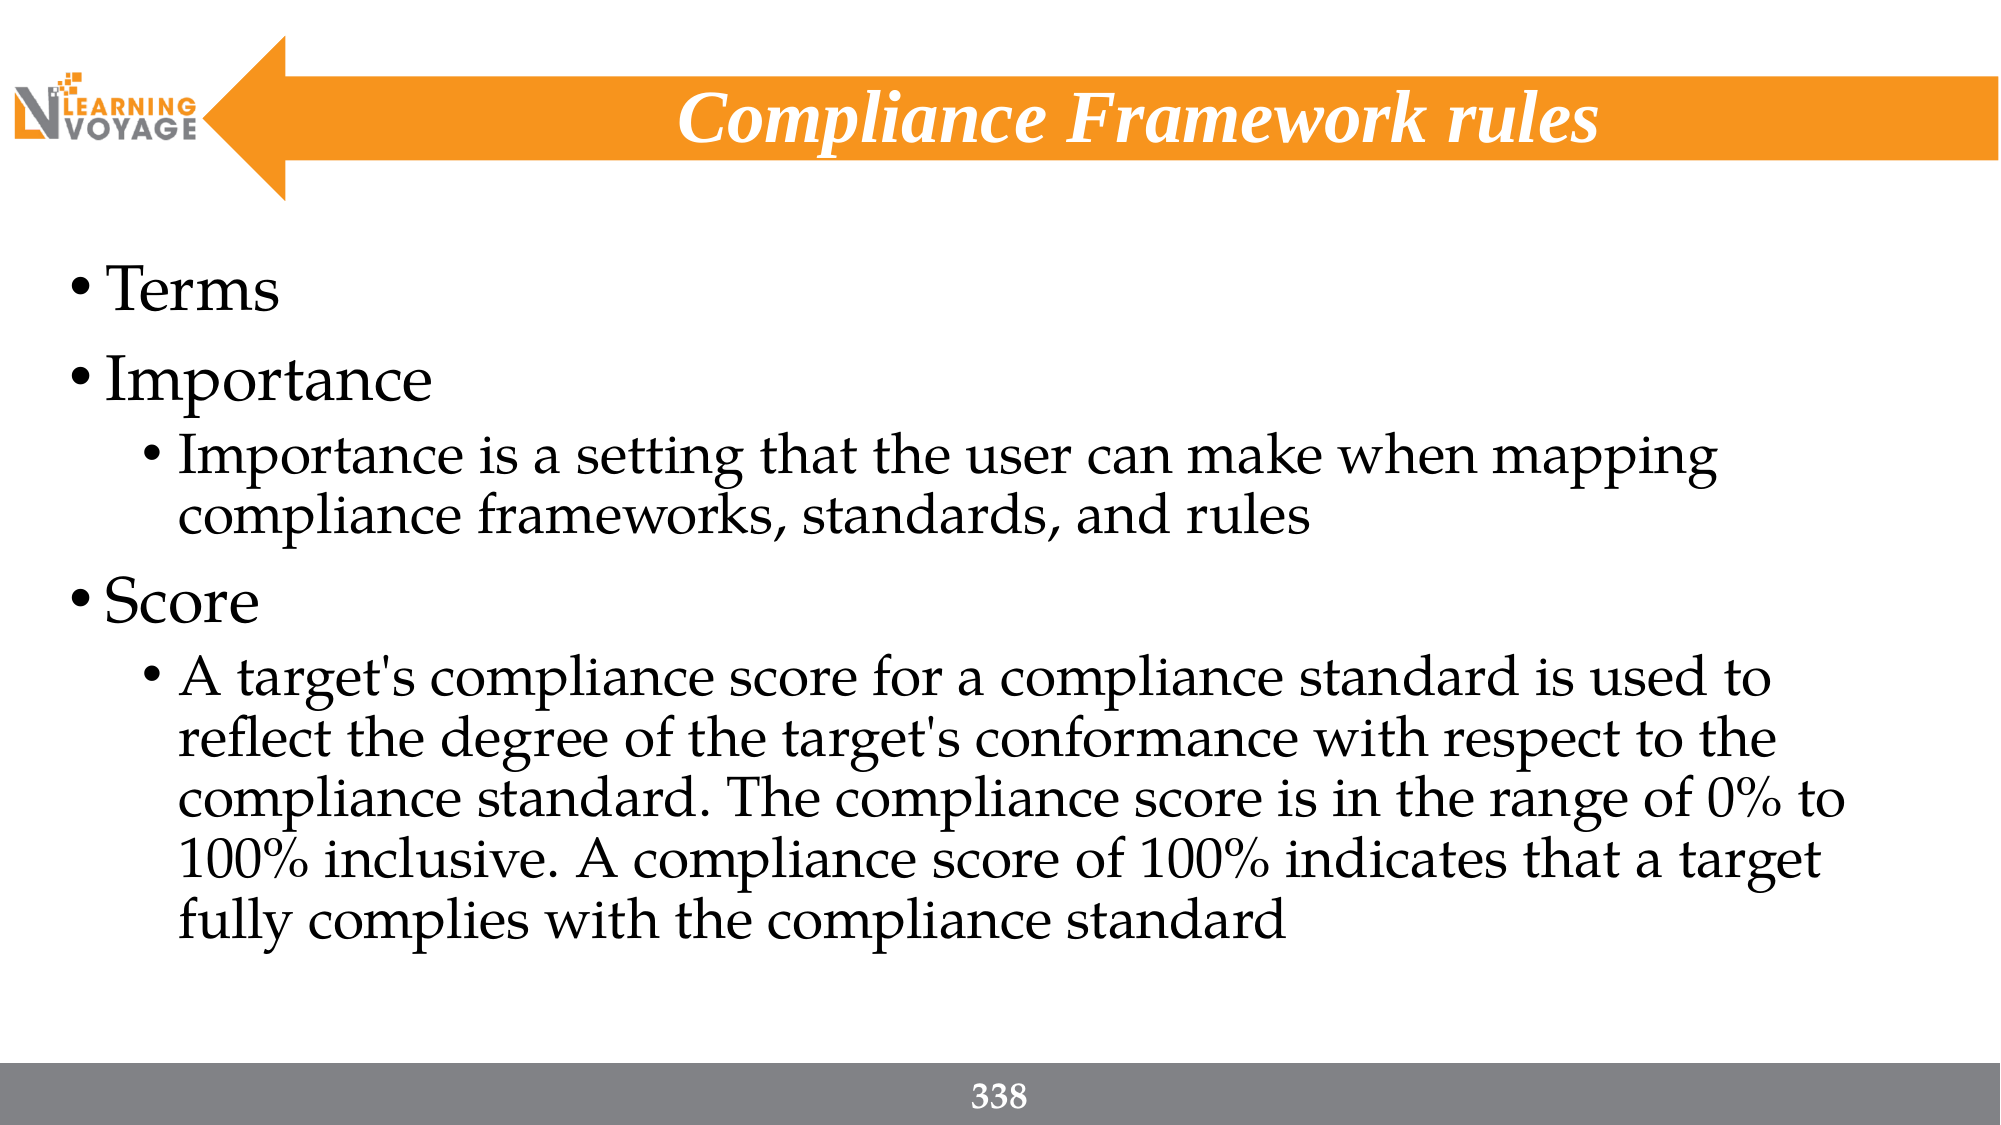

# Compliance Framework rules
Terms
Importance
Importance is a setting that the user can make when mapping compliance frameworks, standards, and rules
Score
A target's compliance score for a compliance standard is used to reflect the degree of the target's conformance with respect to the compliance standard. The compliance score is in the range of 0% to 100% inclusive. A compliance score of 100% indicates that a target fully complies with the compliance standard
338